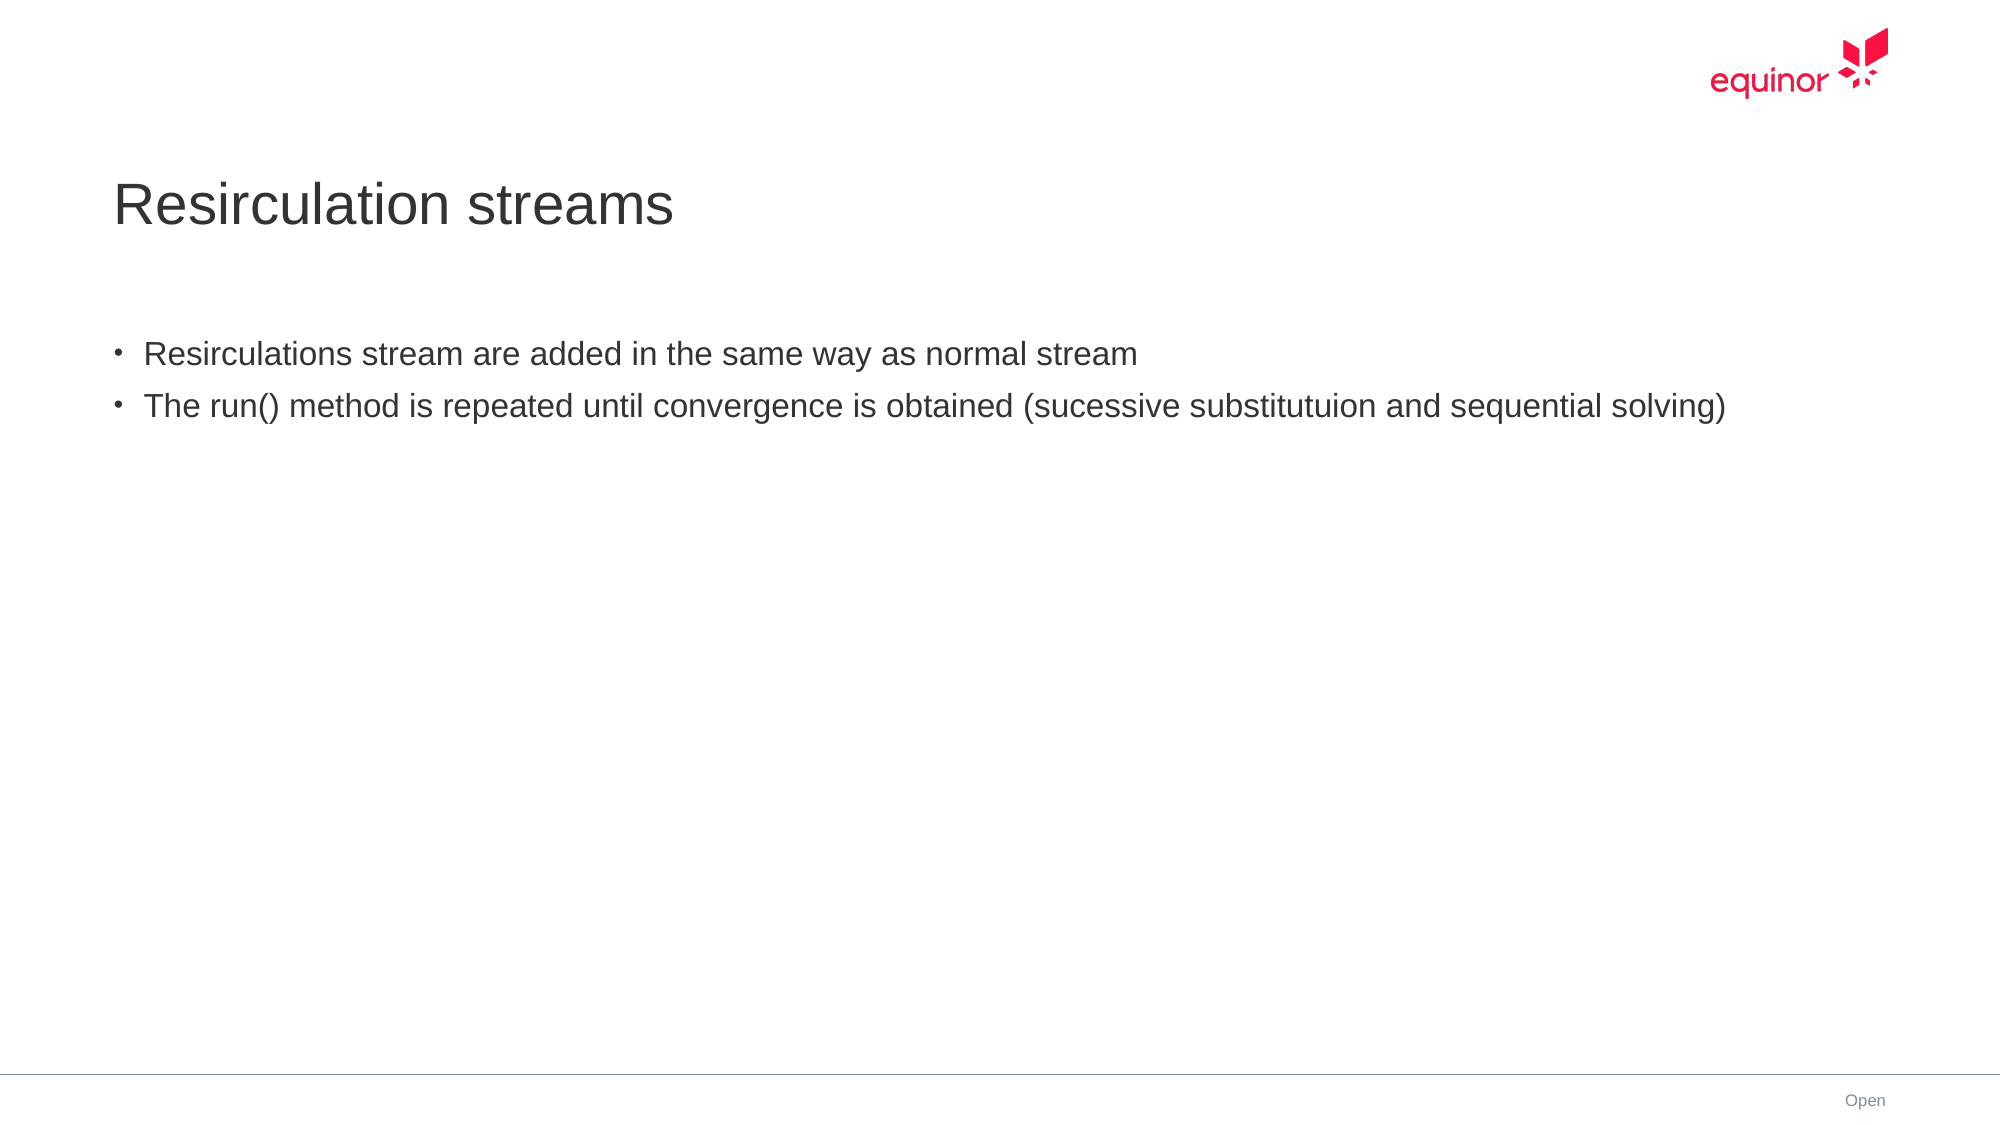

# Resirculation streams
Resirculations stream are added in the same way as normal stream
The run() method is repeated until convergence is obtained (sucessive substitutuion and sequential solving)